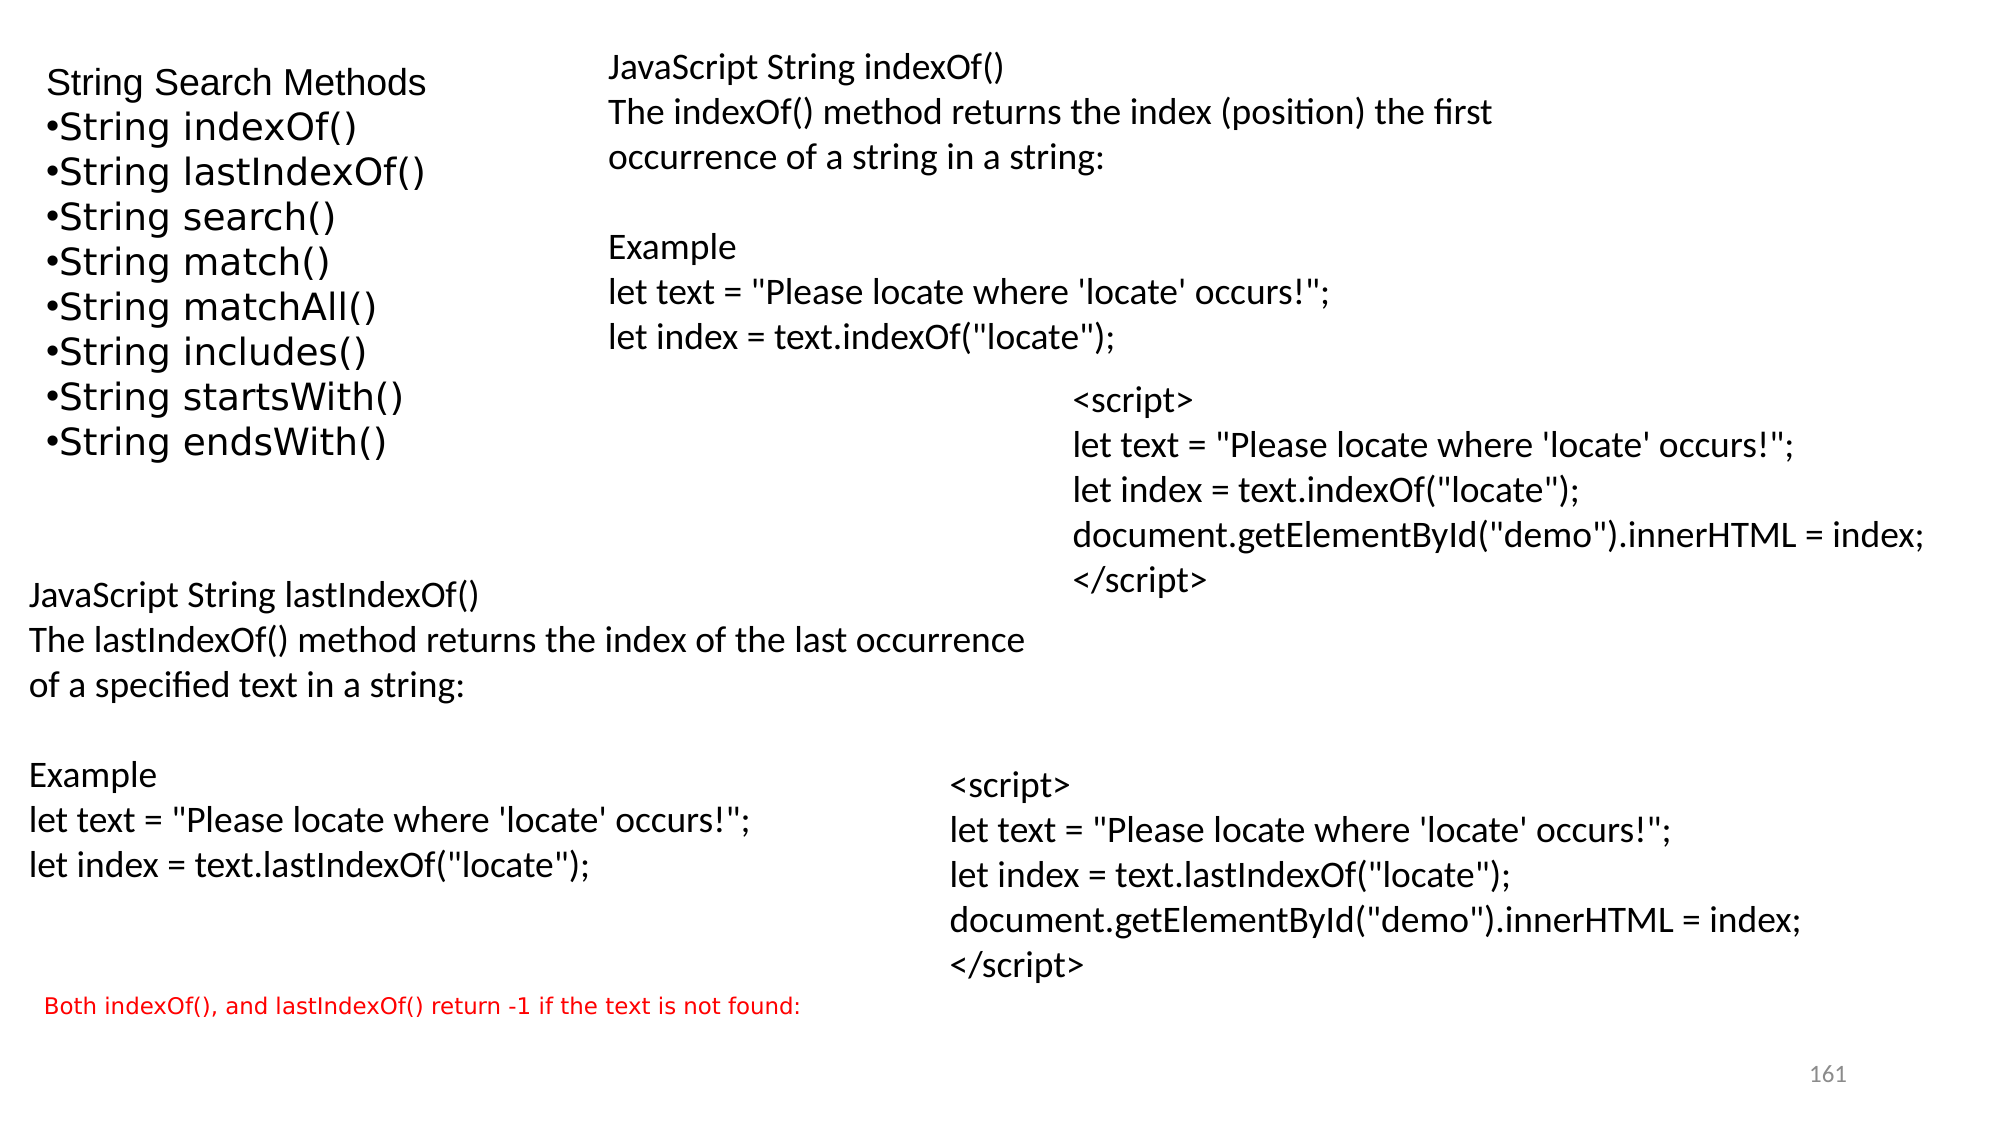

JavaScript String indexOf()
The indexOf() method returns the index (position) the first occurrence of a string in a string:

Example
let text = "Please locate where 'locate' occurs!";
let index = text.indexOf("locate");
String Search Methods
String indexOf()
String lastIndexOf()
String search()
String match()
String matchAll()
String includes()
String startsWith()
String endsWith()
<script>
let text = "Please locate where 'locate' occurs!";
let index = text.indexOf("locate");
document.getElementById("demo").innerHTML = index;
</script>
JavaScript String lastIndexOf()
The lastIndexOf() method returns the index of the last occurrence of a specified text in a string:

Example
let text = "Please locate where 'locate' occurs!";
let index = text.lastIndexOf("locate");
<script>
let text = "Please locate where 'locate' occurs!";
let index = text.lastIndexOf("locate");
document.getElementById("demo").innerHTML = index;
</script>
Both indexOf(), and lastIndexOf() return -1 if the text is not found:
161